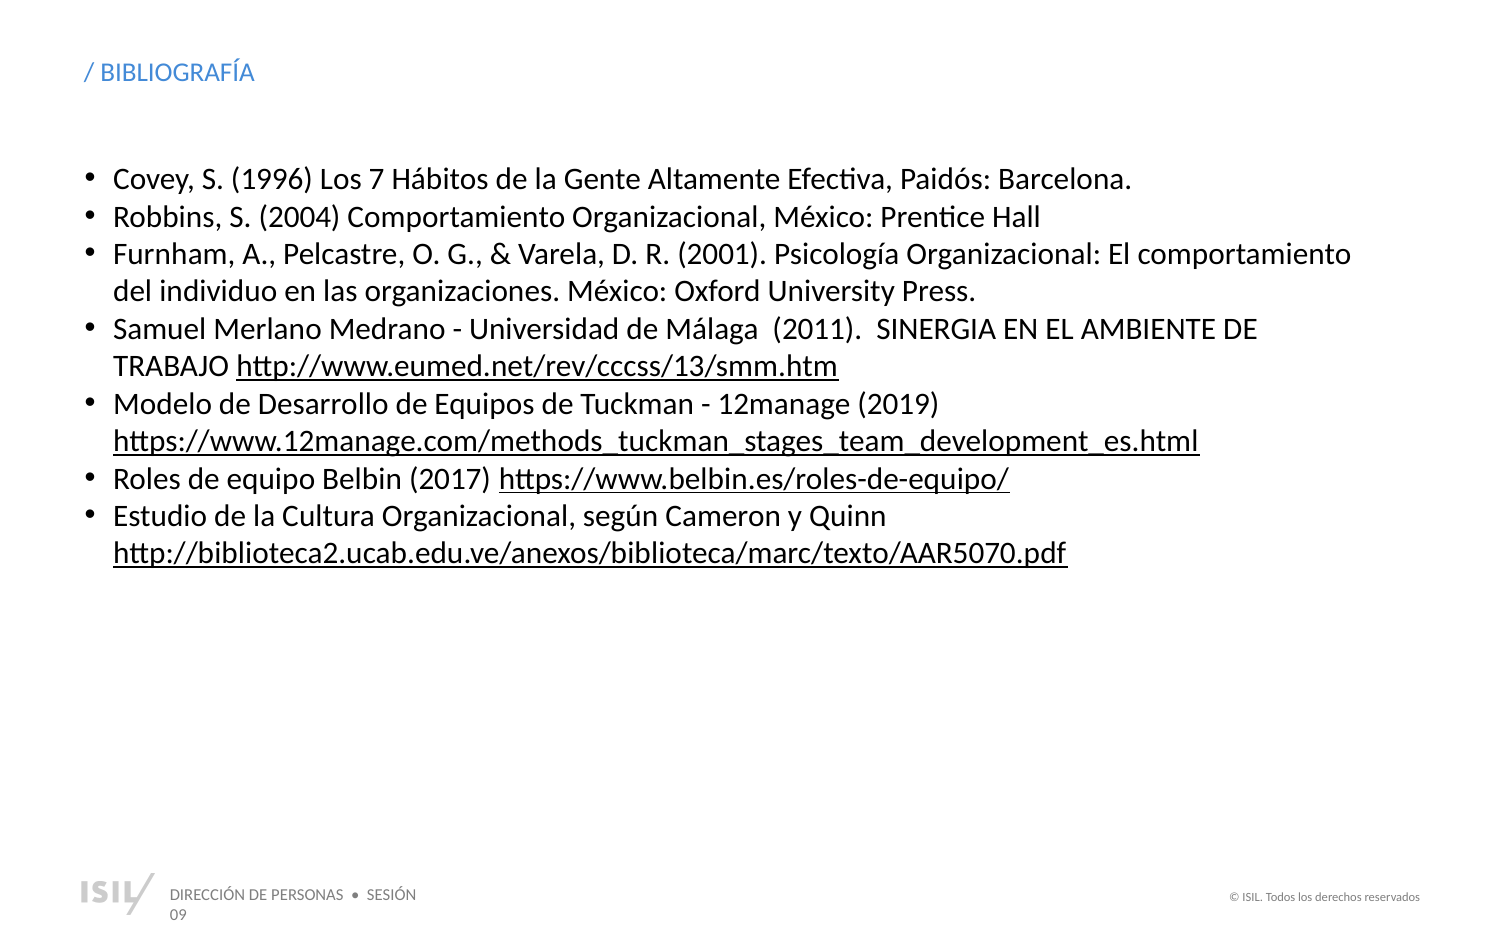

/ BIBLIOGRAFÍA
Covey, S. (1996) Los 7 Hábitos de la Gente Altamente Efectiva, Paidós: Barcelona.
Robbins, S. (2004) Comportamiento Organizacional, México: Prentice Hall
Furnham, A., Pelcastre, O. G., & Varela, D. R. (2001). Psicología Organizacional: El comportamiento del individuo en las organizaciones. México: Oxford University Press.
Samuel Merlano Medrano - Universidad de Málaga  (2011).  SINERGIA EN EL AMBIENTE DE TRABAJO http://www.eumed.net/rev/cccss/13/smm.htm
Modelo de Desarrollo de Equipos de Tuckman - 12manage (2019) https://www.12manage.com/methods_tuckman_stages_team_development_es.html
Roles de equipo Belbin (2017) https://www.belbin.es/roles-de-equipo/
Estudio de la Cultura Organizacional, según Cameron y Quinn http://biblioteca2.ucab.edu.ve/anexos/biblioteca/marc/texto/AAR5070.pdf